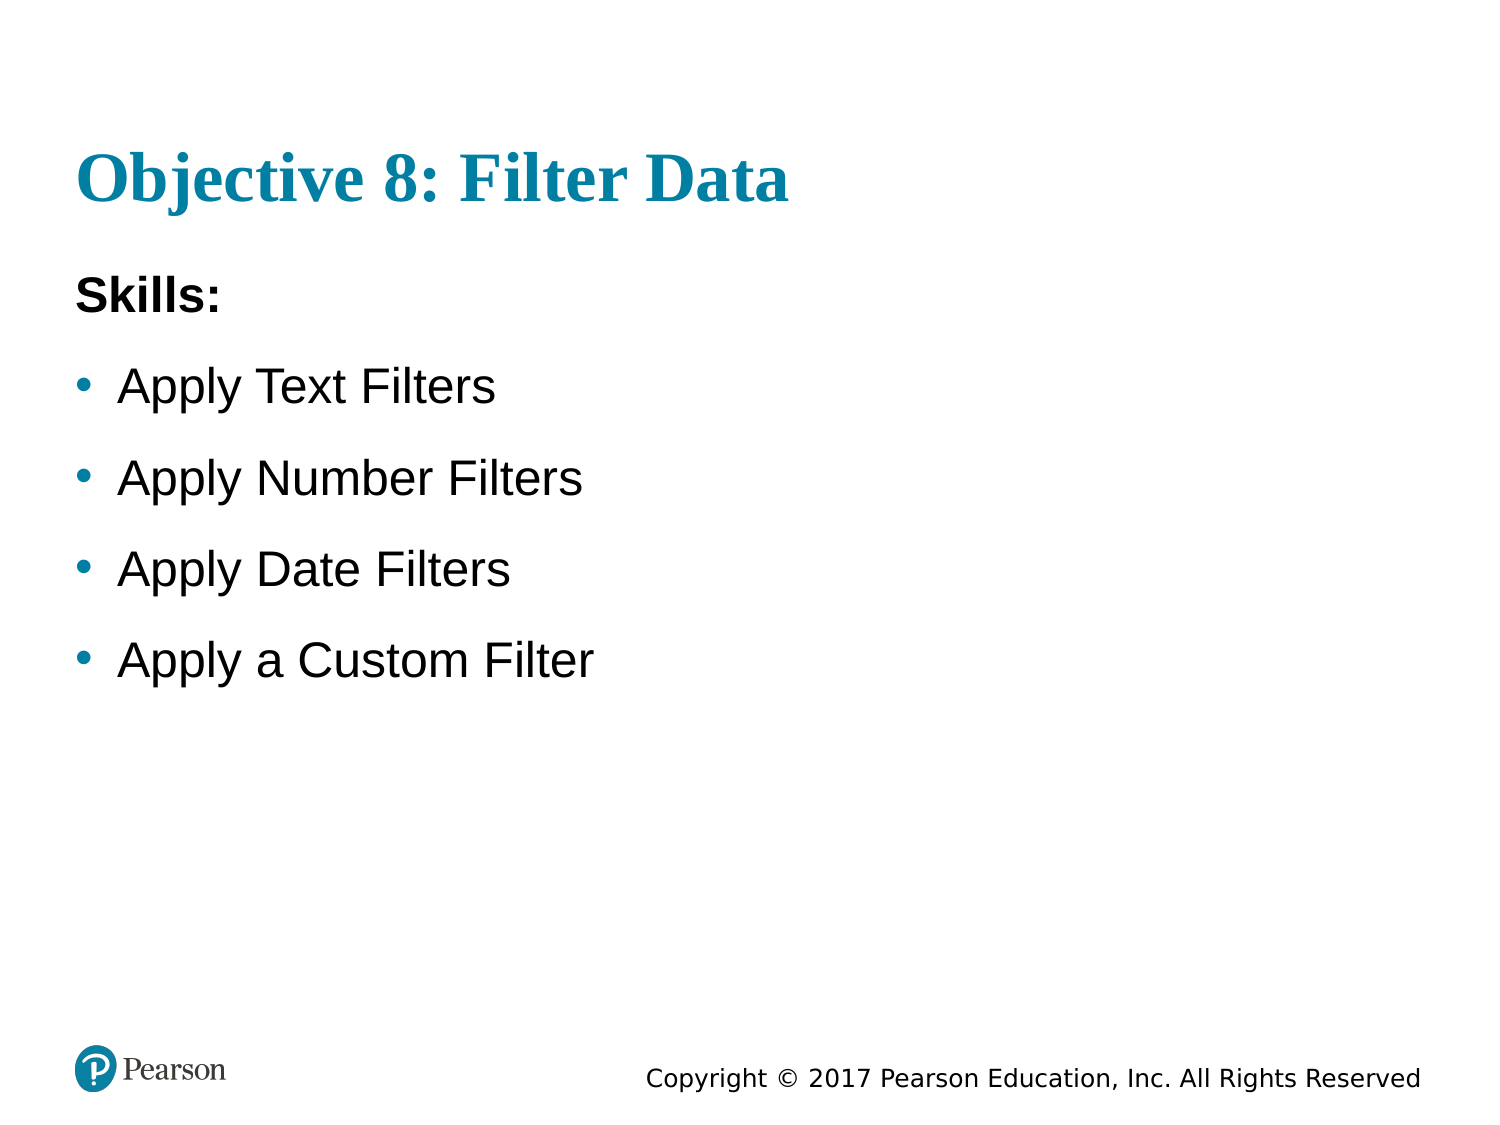

# Objective 8: Filter Data
Skills:
Apply Text Filters
Apply Number Filters
Apply Date Filters
Apply a Custom Filter